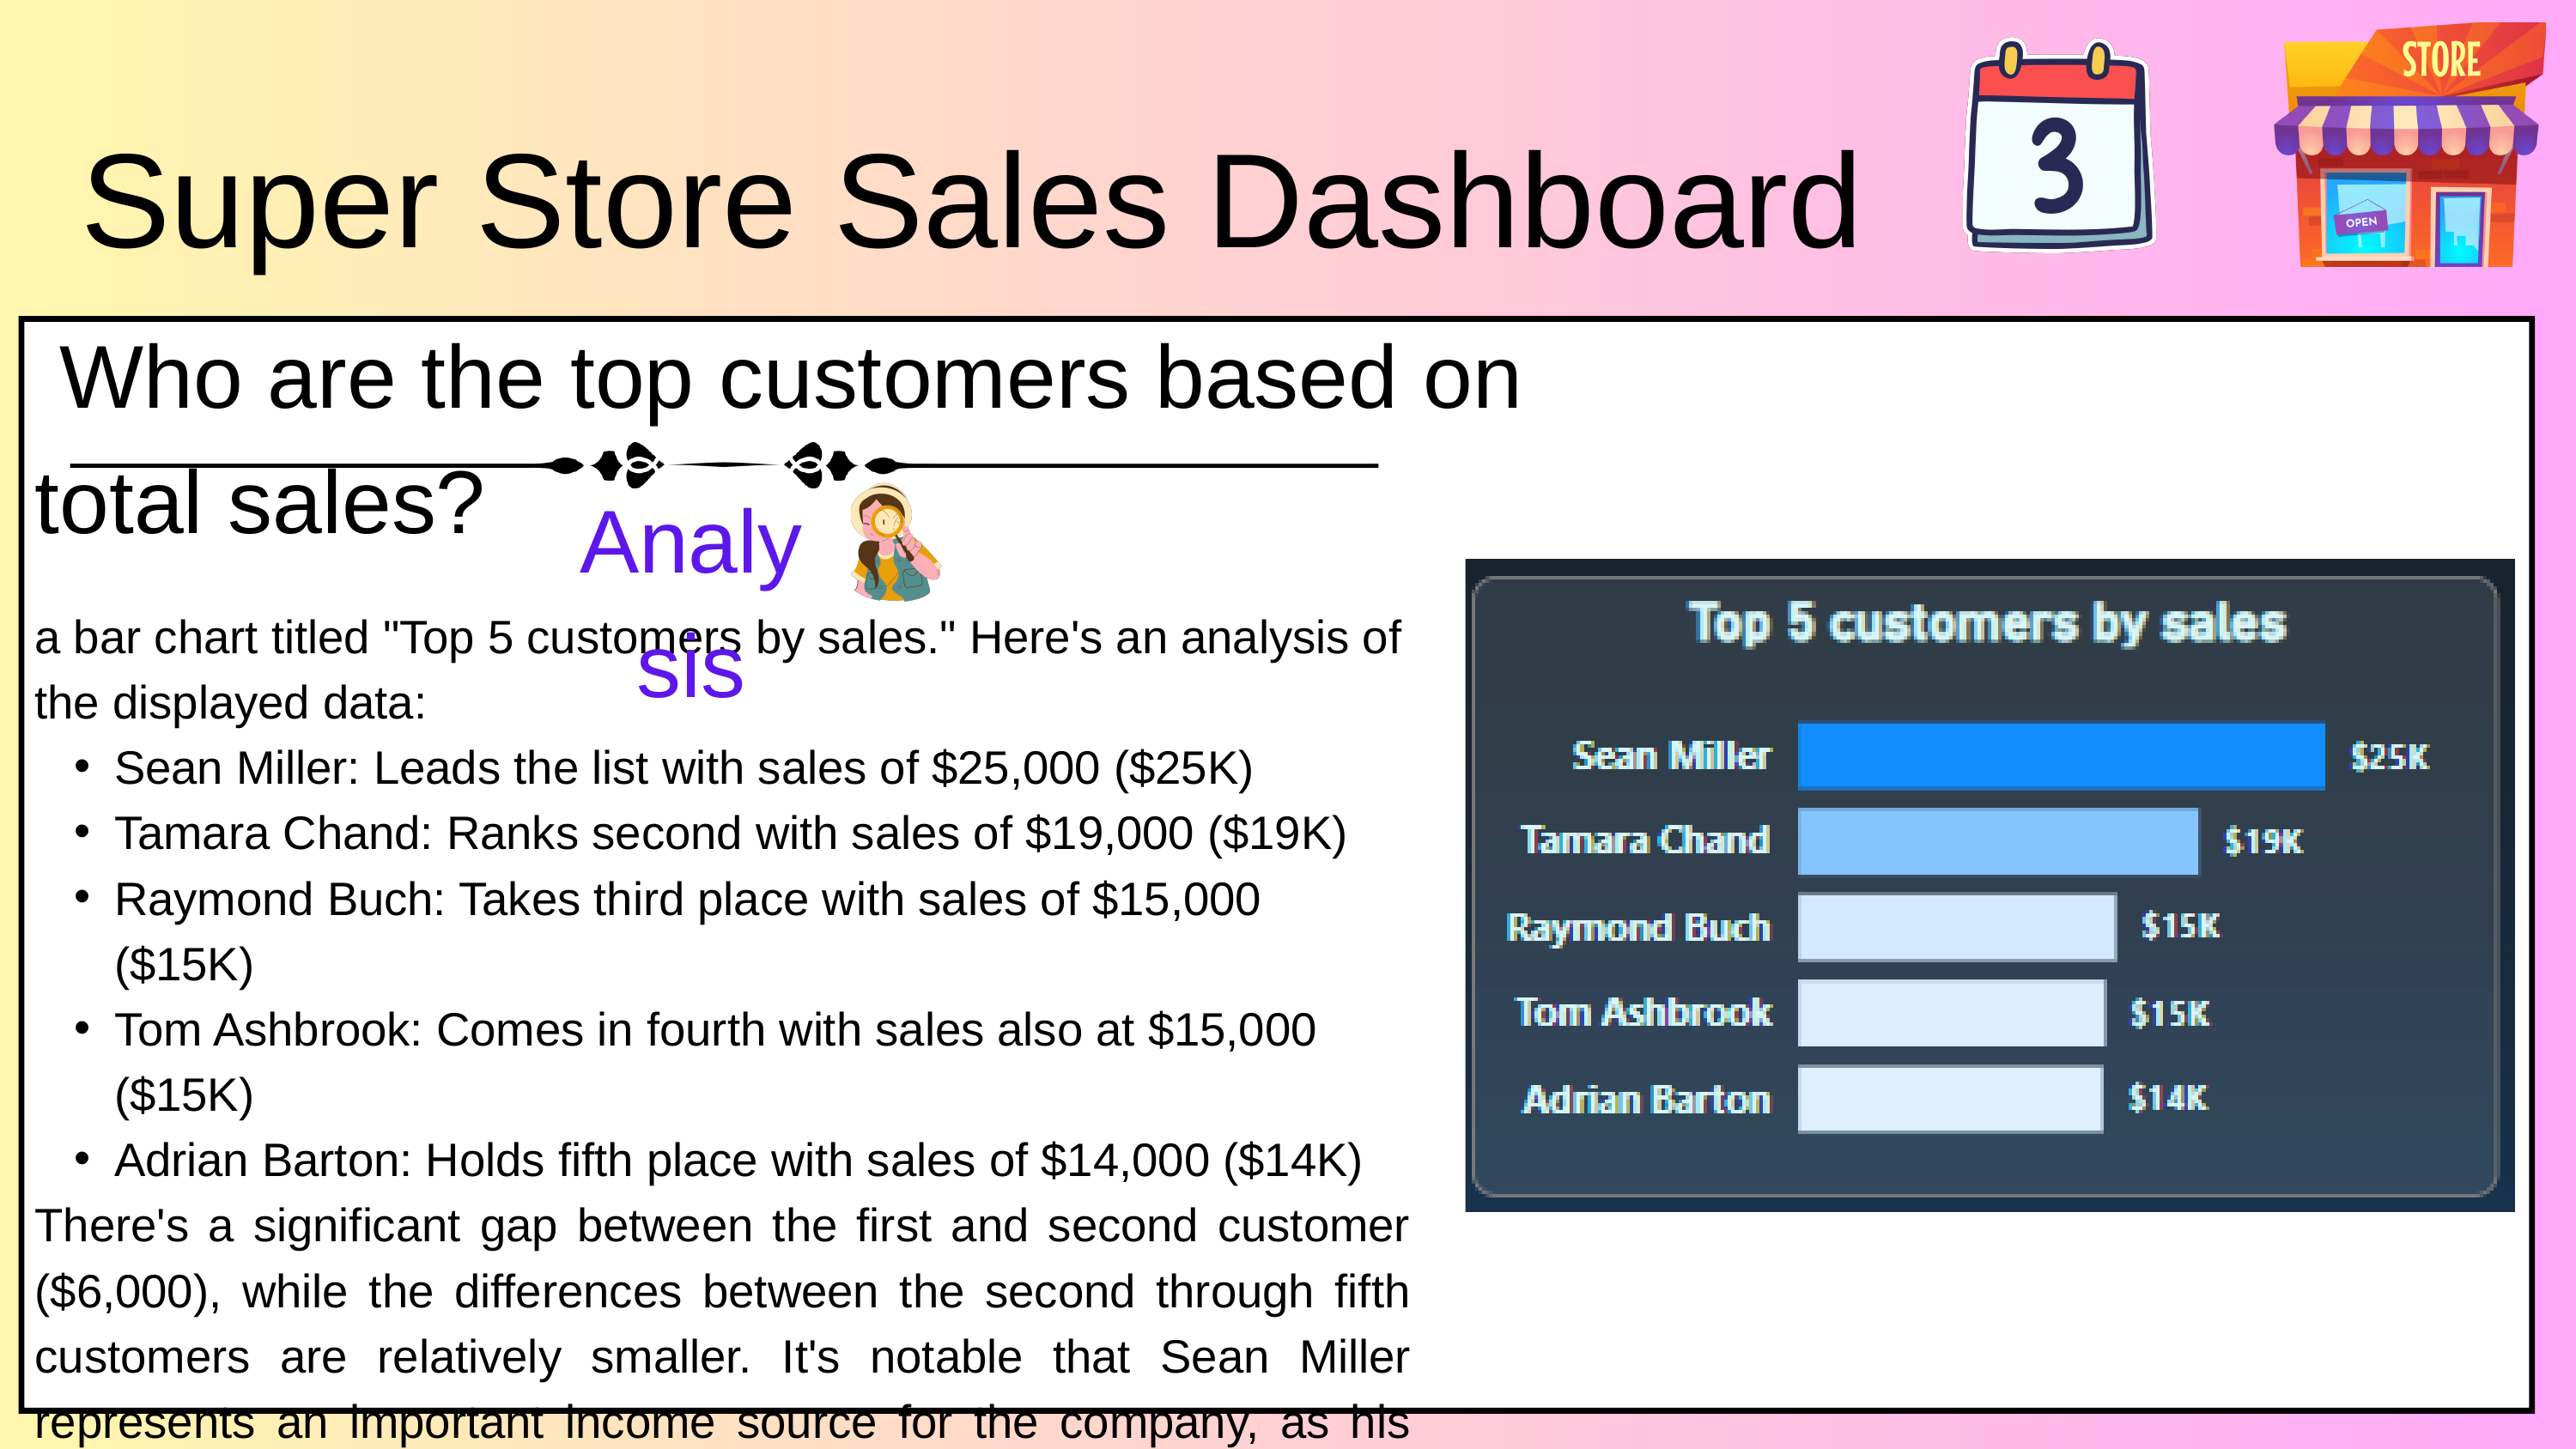

Super Store Sales Dashboard
 Who are the top customers based on total sales?

Analysis

a bar chart titled "Top 5 customers by sales." Here's an analysis of the displayed data:
Sean Miller: Leads the list with sales of $25,000 ($25K)
Tamara Chand: Ranks second with sales of $19,000 ($19K)
Raymond Buch: Takes third place with sales of $15,000 ($15K)
Tom Ashbrook: Comes in fourth with sales also at $15,000 ($15K)
Adrian Barton: Holds fifth place with sales of $14,000 ($14K)
There's a significant gap between the first and second customer ($6,000), while the differences between the second through fifth customers are relatively smaller. It's notable that Sean Miller represents an important income source for the company, as his sales constitute approximately 28% of the total sales shown in this chart.